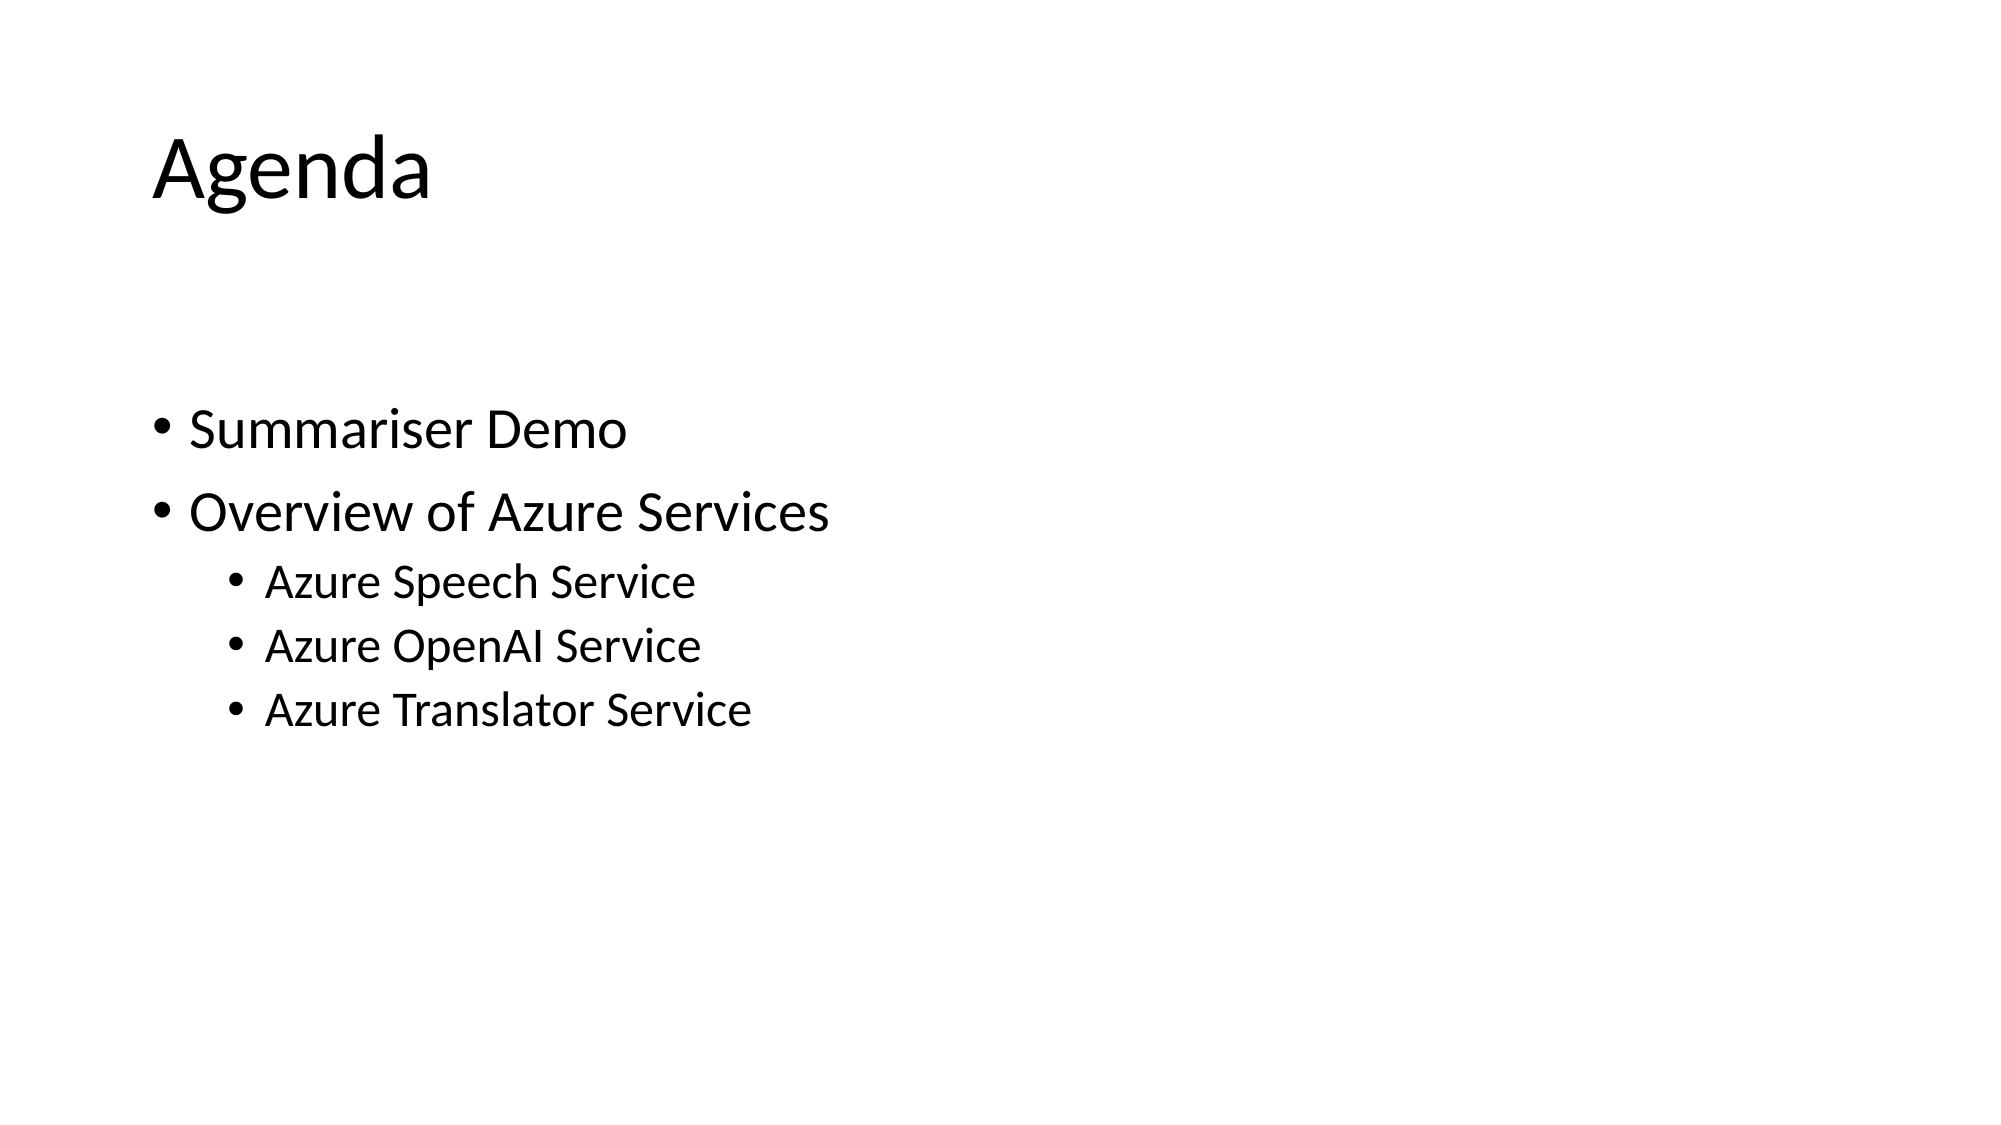

# Agenda

Summariser Demo
Overview of Azure Services
Azure Speech Service
Azure OpenAI Service
Azure Translator Service